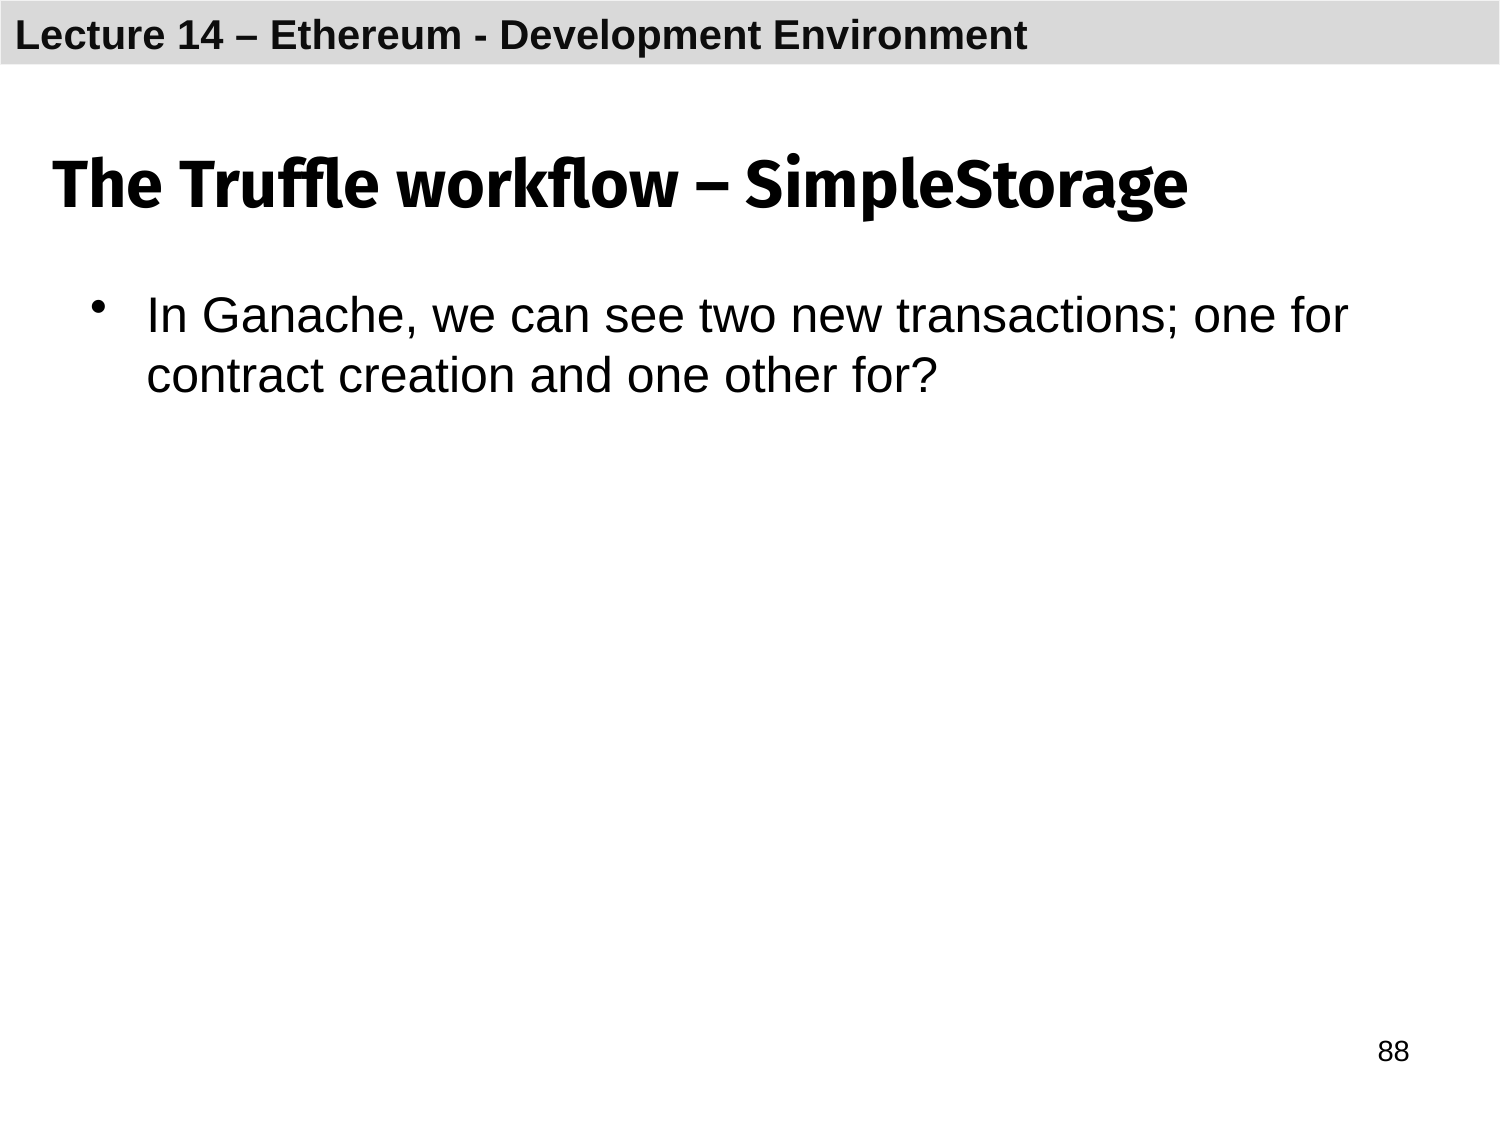

# The Truffle workflow – SimpleStorage
In Ganache, we can see two new transactions; one for contract creation and one other for?

88